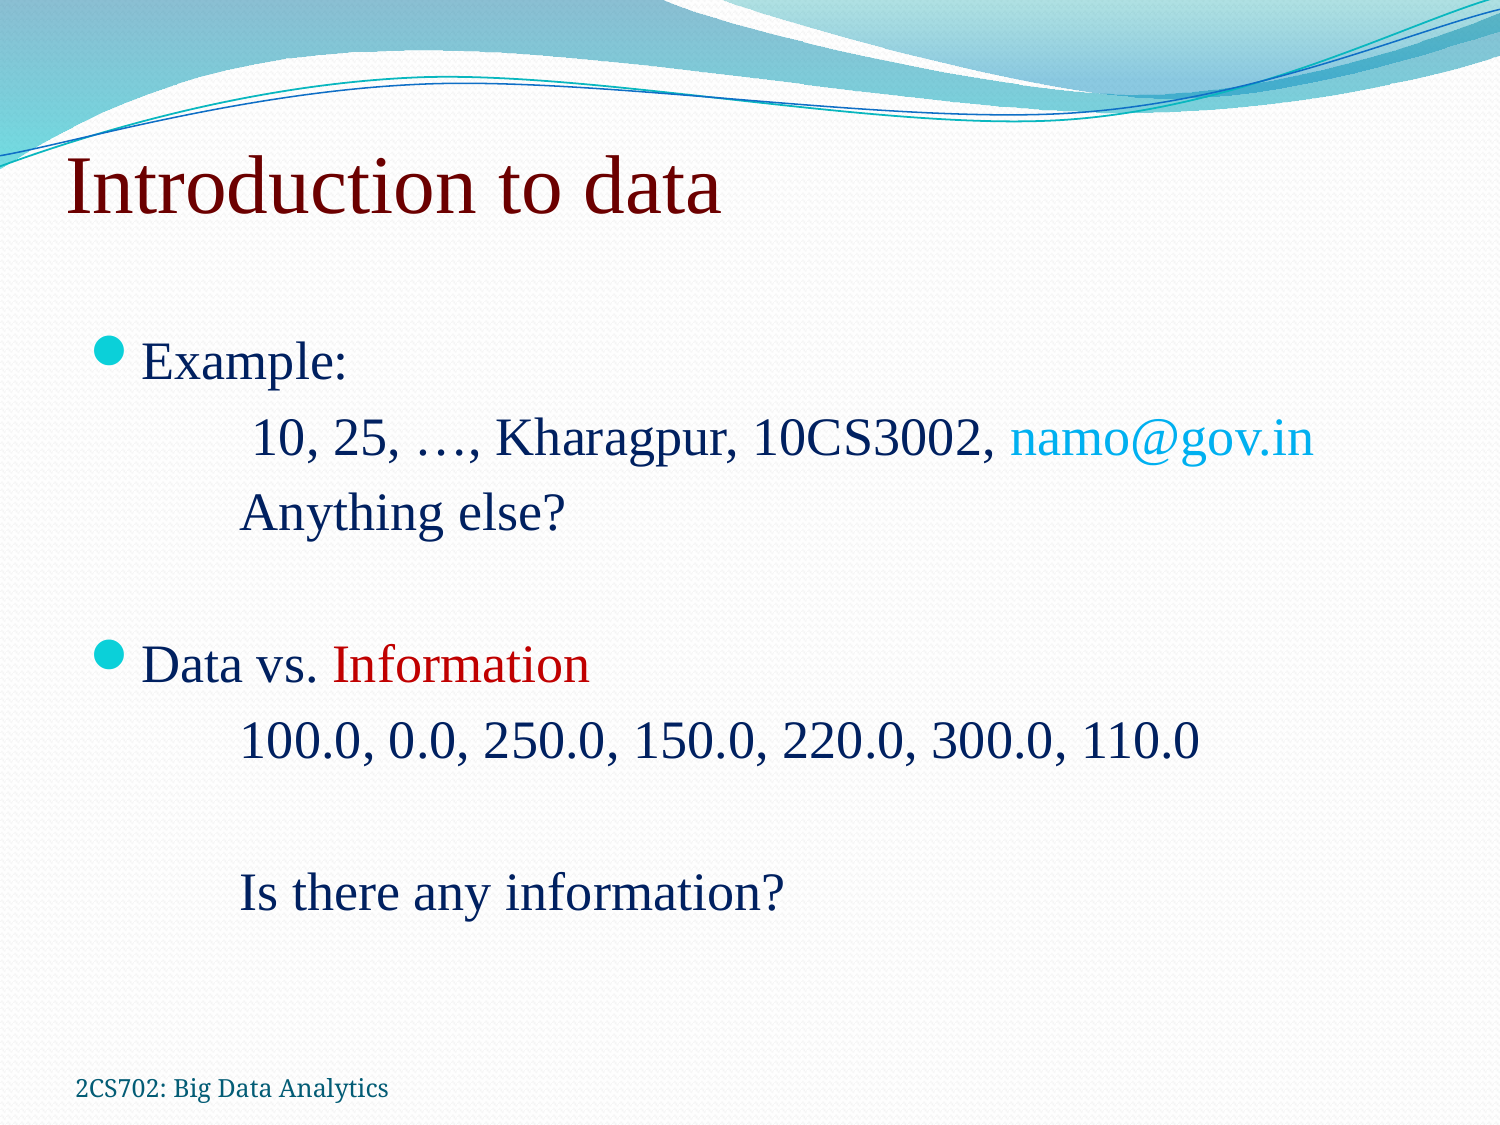

# Introduction to data
Example:
            10, 25, …, Kharagpur, 10CS3002, namo@gov.in
	Anything else?

Data vs. Information
	100.0, 0.0, 250.0, 150.0, 220.0, 300.0, 110.0

	Is there any information?
2CS702: Big Data Analytics